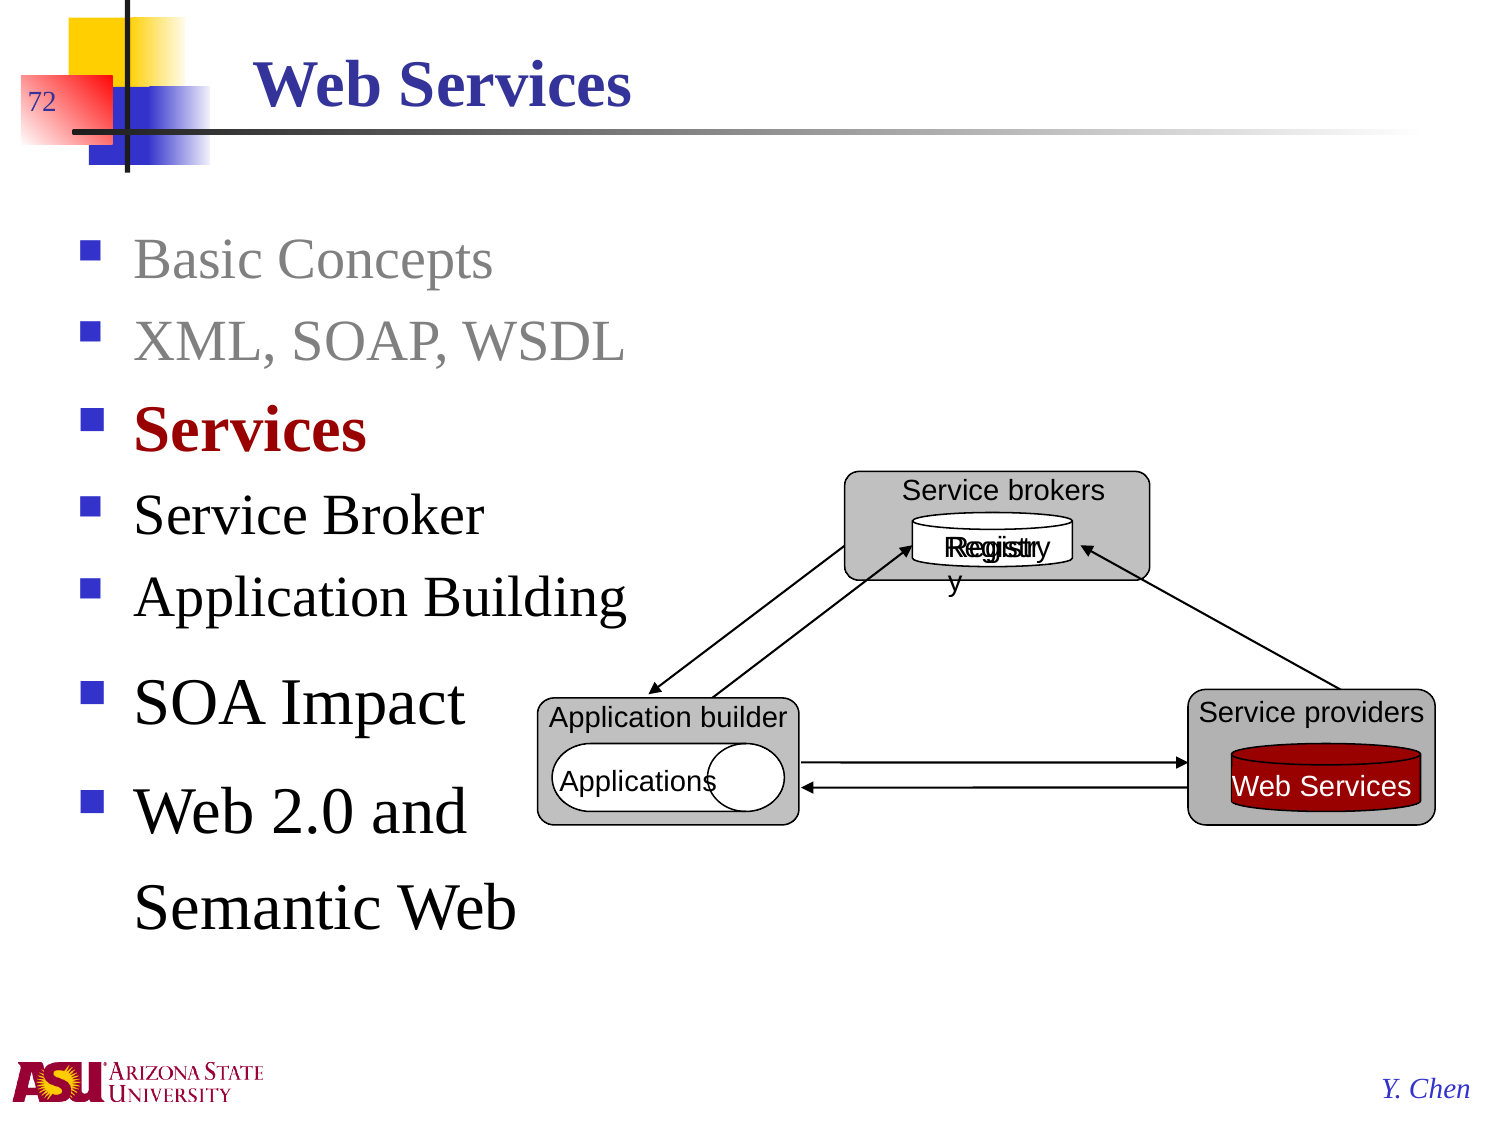

# Web Services
72
Basic Concepts
XML, SOAP, WSDL
Services
Service Broker
Application Building
SOA Impact
Web 2.0 and
Semantic Web
Service brokers

Registry
Registry

Service providers

Web Services

Application builder

Applications